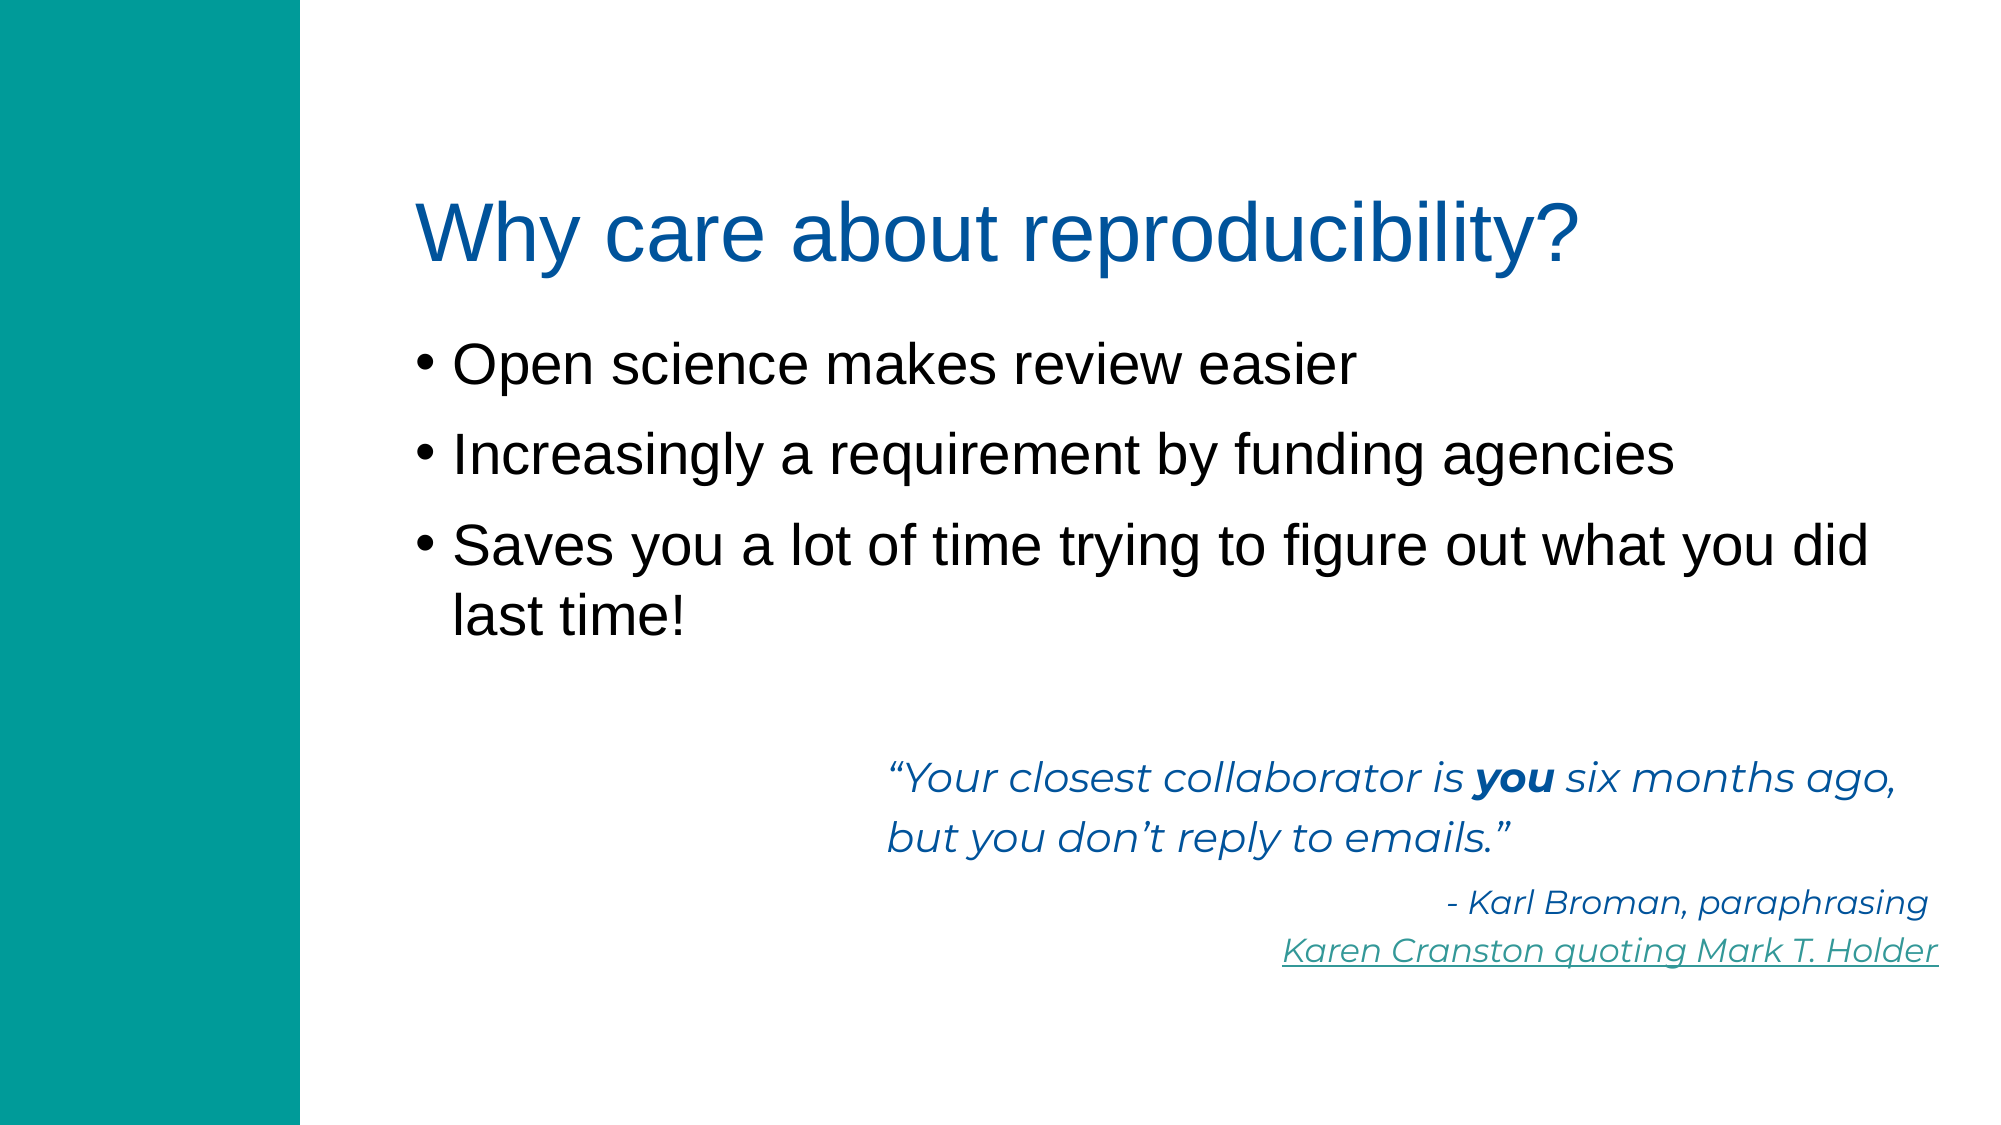

# Why care about reproducibility?
Open science makes review easier
Increasingly a requirement by funding agencies
Saves you a lot of time trying to figure out what you did last time!
“Your closest collaborator is you six months ago,
but you don’t reply to emails.”
- Karl Broman, paraphrasing
Karen Cranston quoting Mark T. Holder